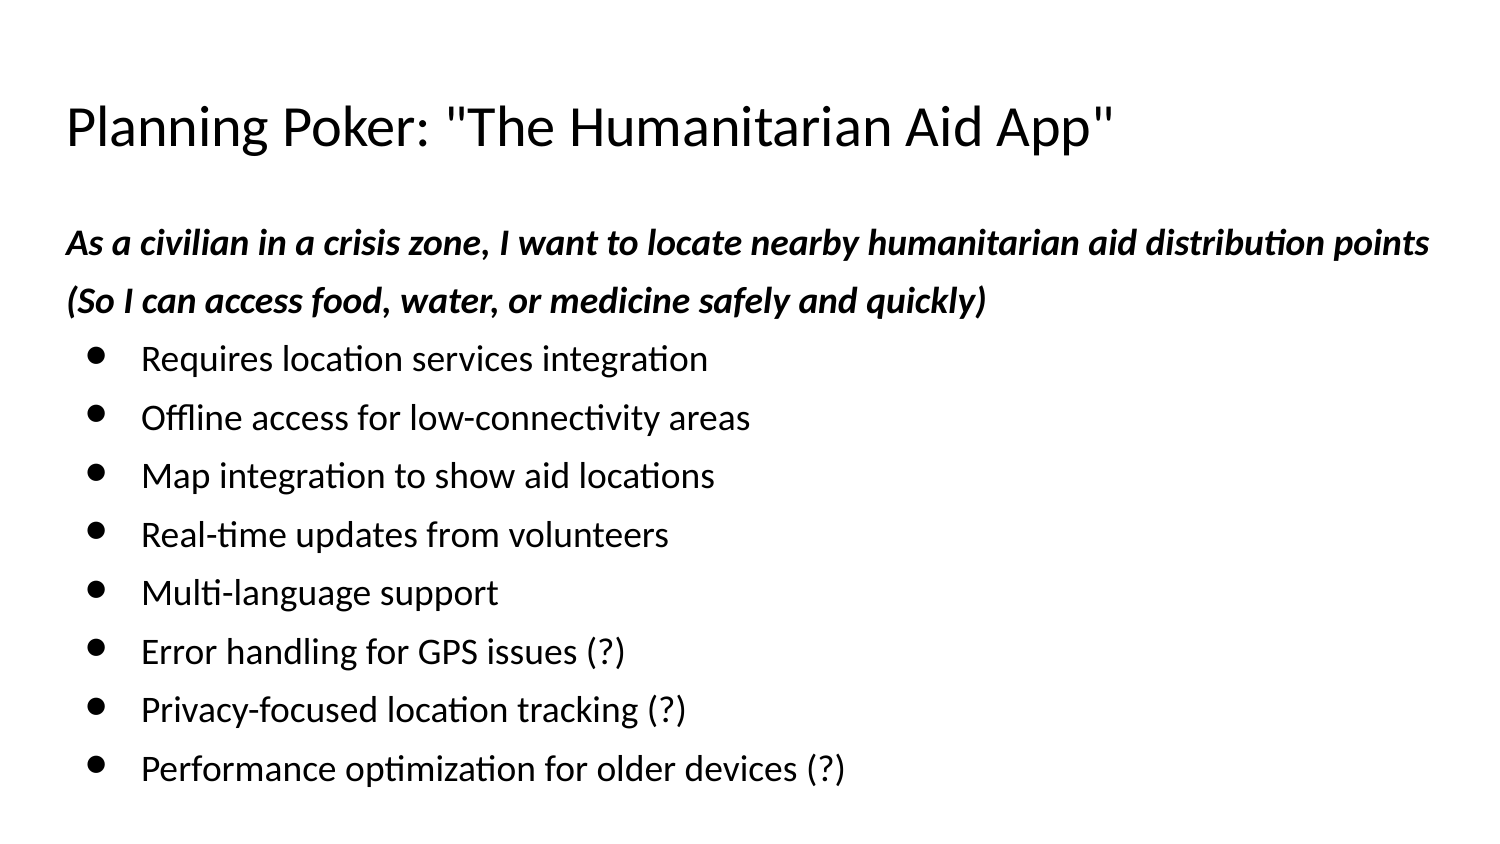

# Planning Poker: "The Humanitarian Aid App"
As a civilian in a crisis zone, I want to locate nearby humanitarian aid distribution points
(So I can access food, water, or medicine safely and quickly)
Requires location services integration
Offline access for low-connectivity areas
Map integration to show aid locations
Real-time updates from volunteers
Multi-language support
Error handling for GPS issues (?)
Privacy-focused location tracking (?)
Performance optimization for older devices (?)